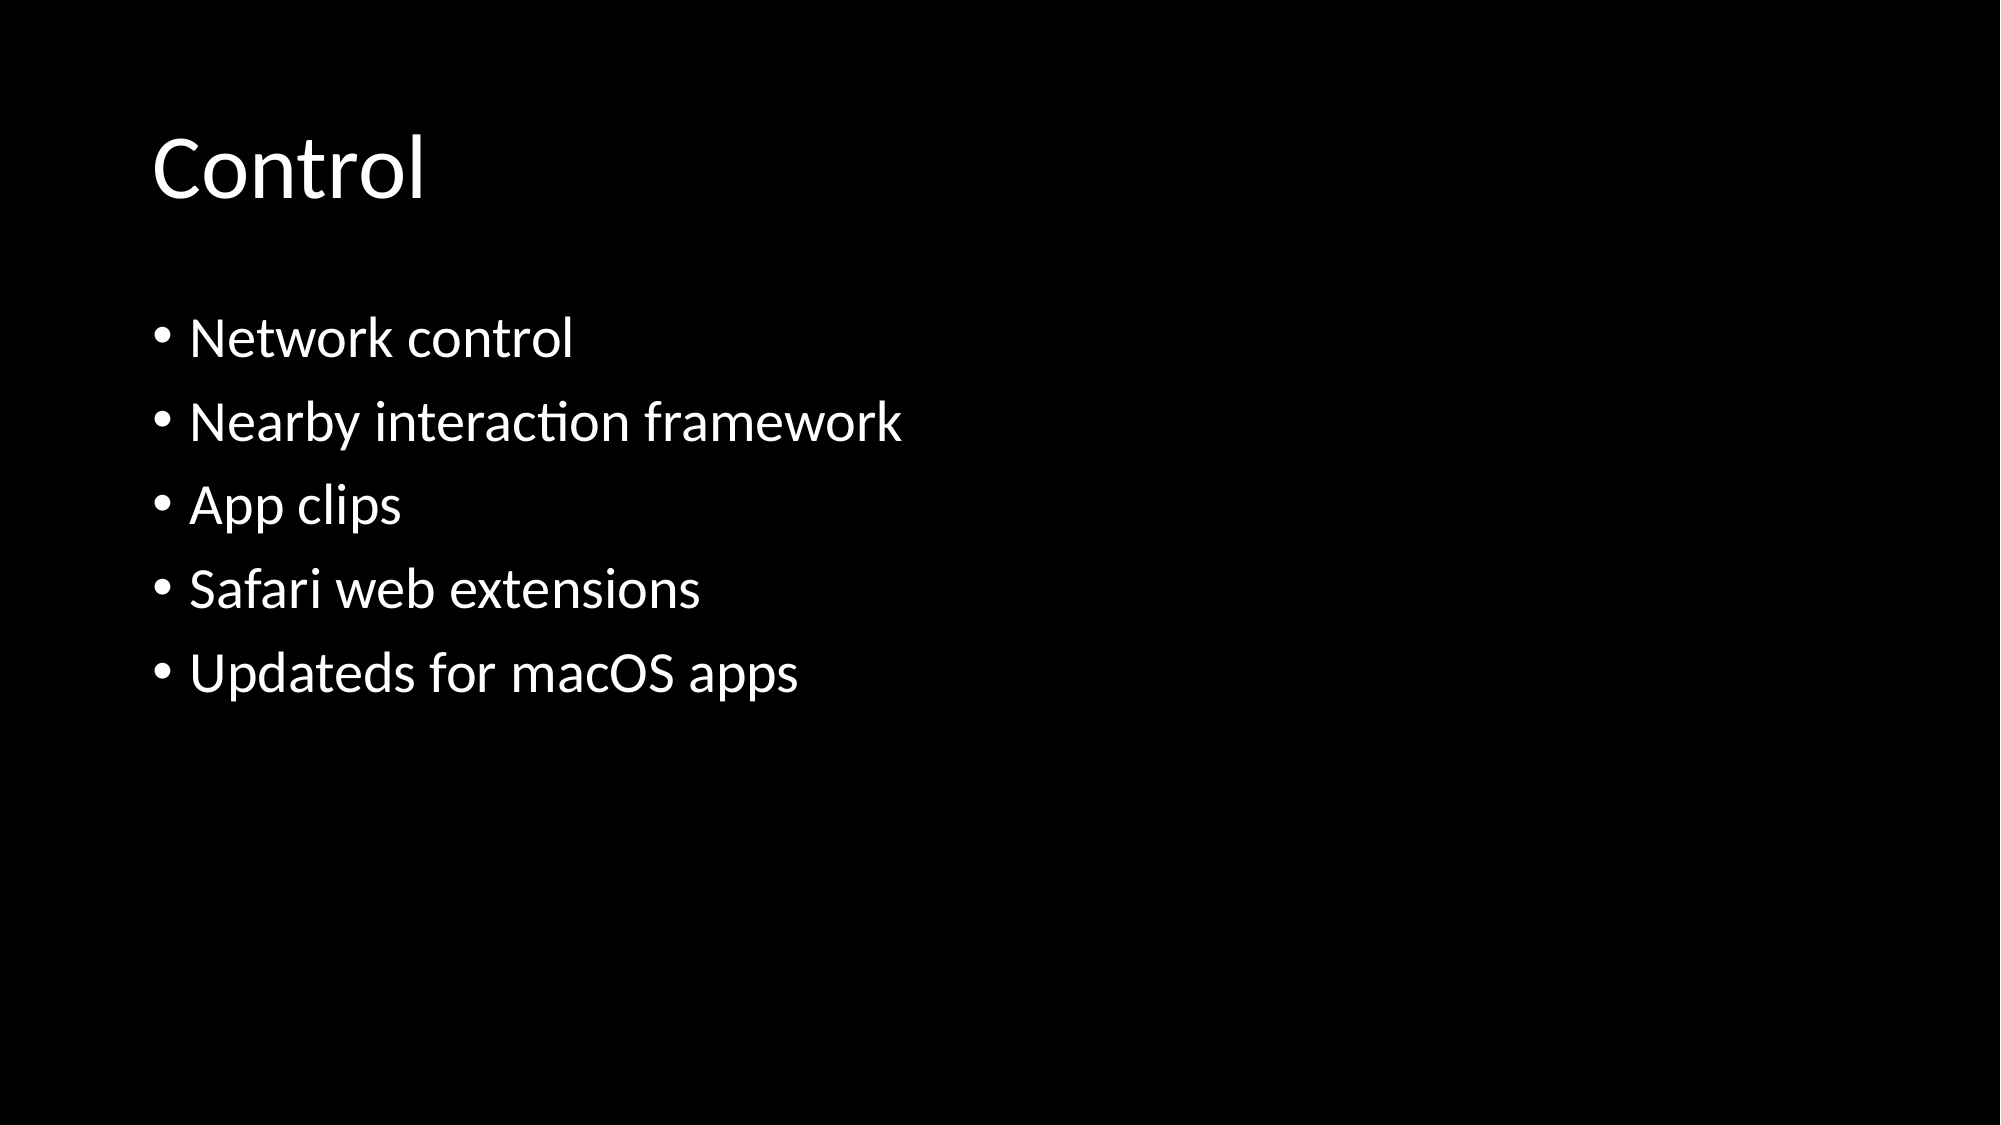

# Control
Network control
Nearby interaction framework
App clips
Safari web extensions
Updateds for macOS apps